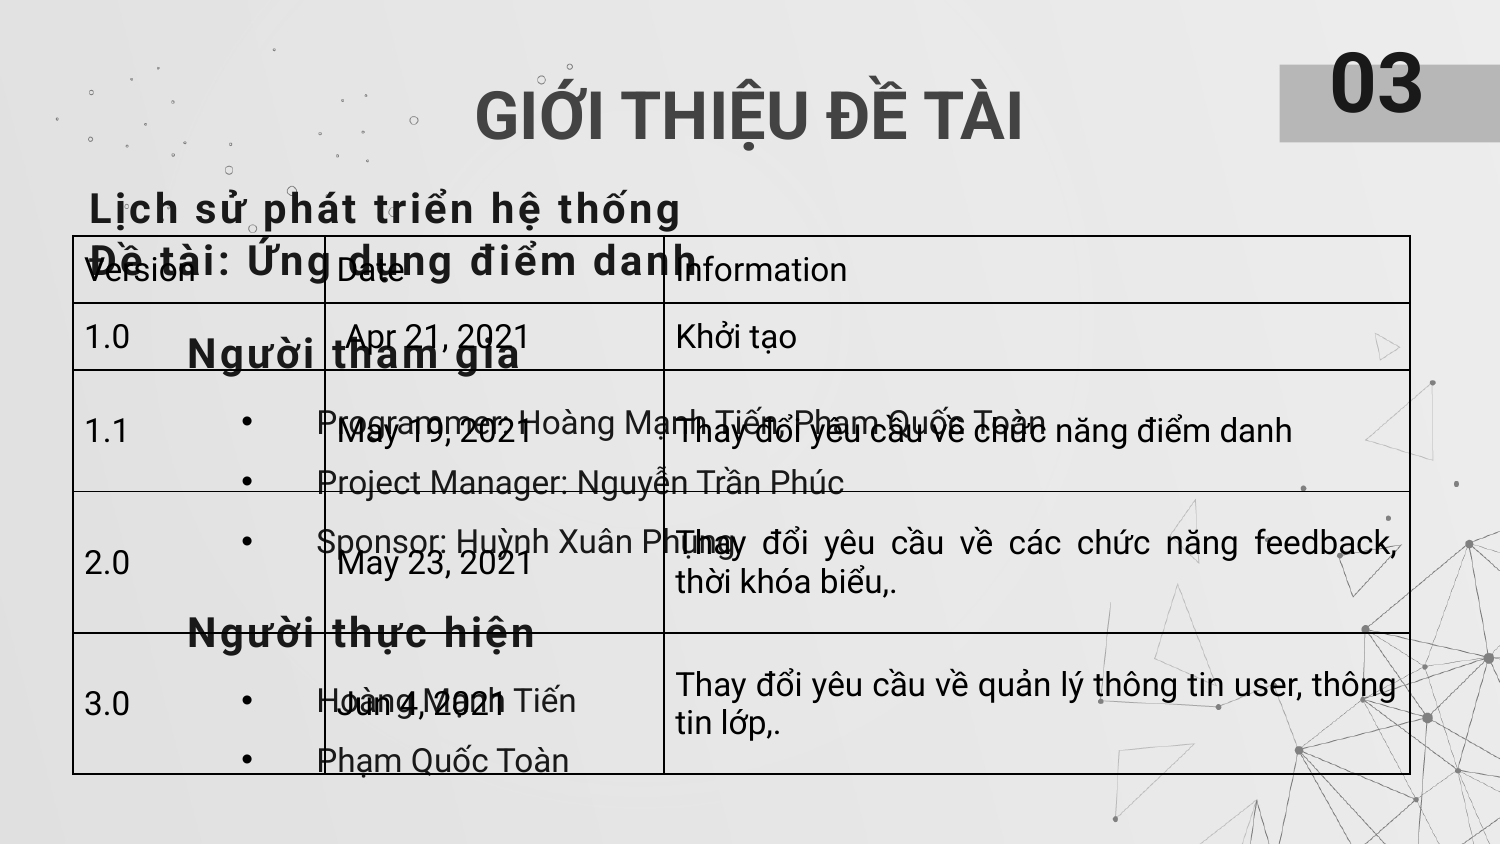

03

# GIỚI THIỆU ĐỀ TÀI
Lịch sử phát triển hệ thống
Đề tài: Ứng dụng điểm danh
| Version | Date | Information |
| --- | --- | --- |
| 1.0 | Apr 21, 2021 | Khởi tạo |
| 1.1 | May 19, 2021 | Thay đổi yêu cầu về chức năng điểm danh |
| 2.0 | May 23, 2021 | Thay đổi yêu cầu về các chức năng feedback, thời khóa biểu,. |
| 3.0 | Jun 4, 2021 | Thay đổi yêu cầu về quản lý thông tin user, thông tin lớp,. |
Người tham gia
Programmer: Hoàng Mạnh Tiến, Phạm Quốc Toàn
Project Manager: Nguyễn Trần Phúc
Sponsor: Huỳnh Xuân Phụng
Người thực hiện
Hoàng Mạnh Tiến
Phạm Quốc Toàn